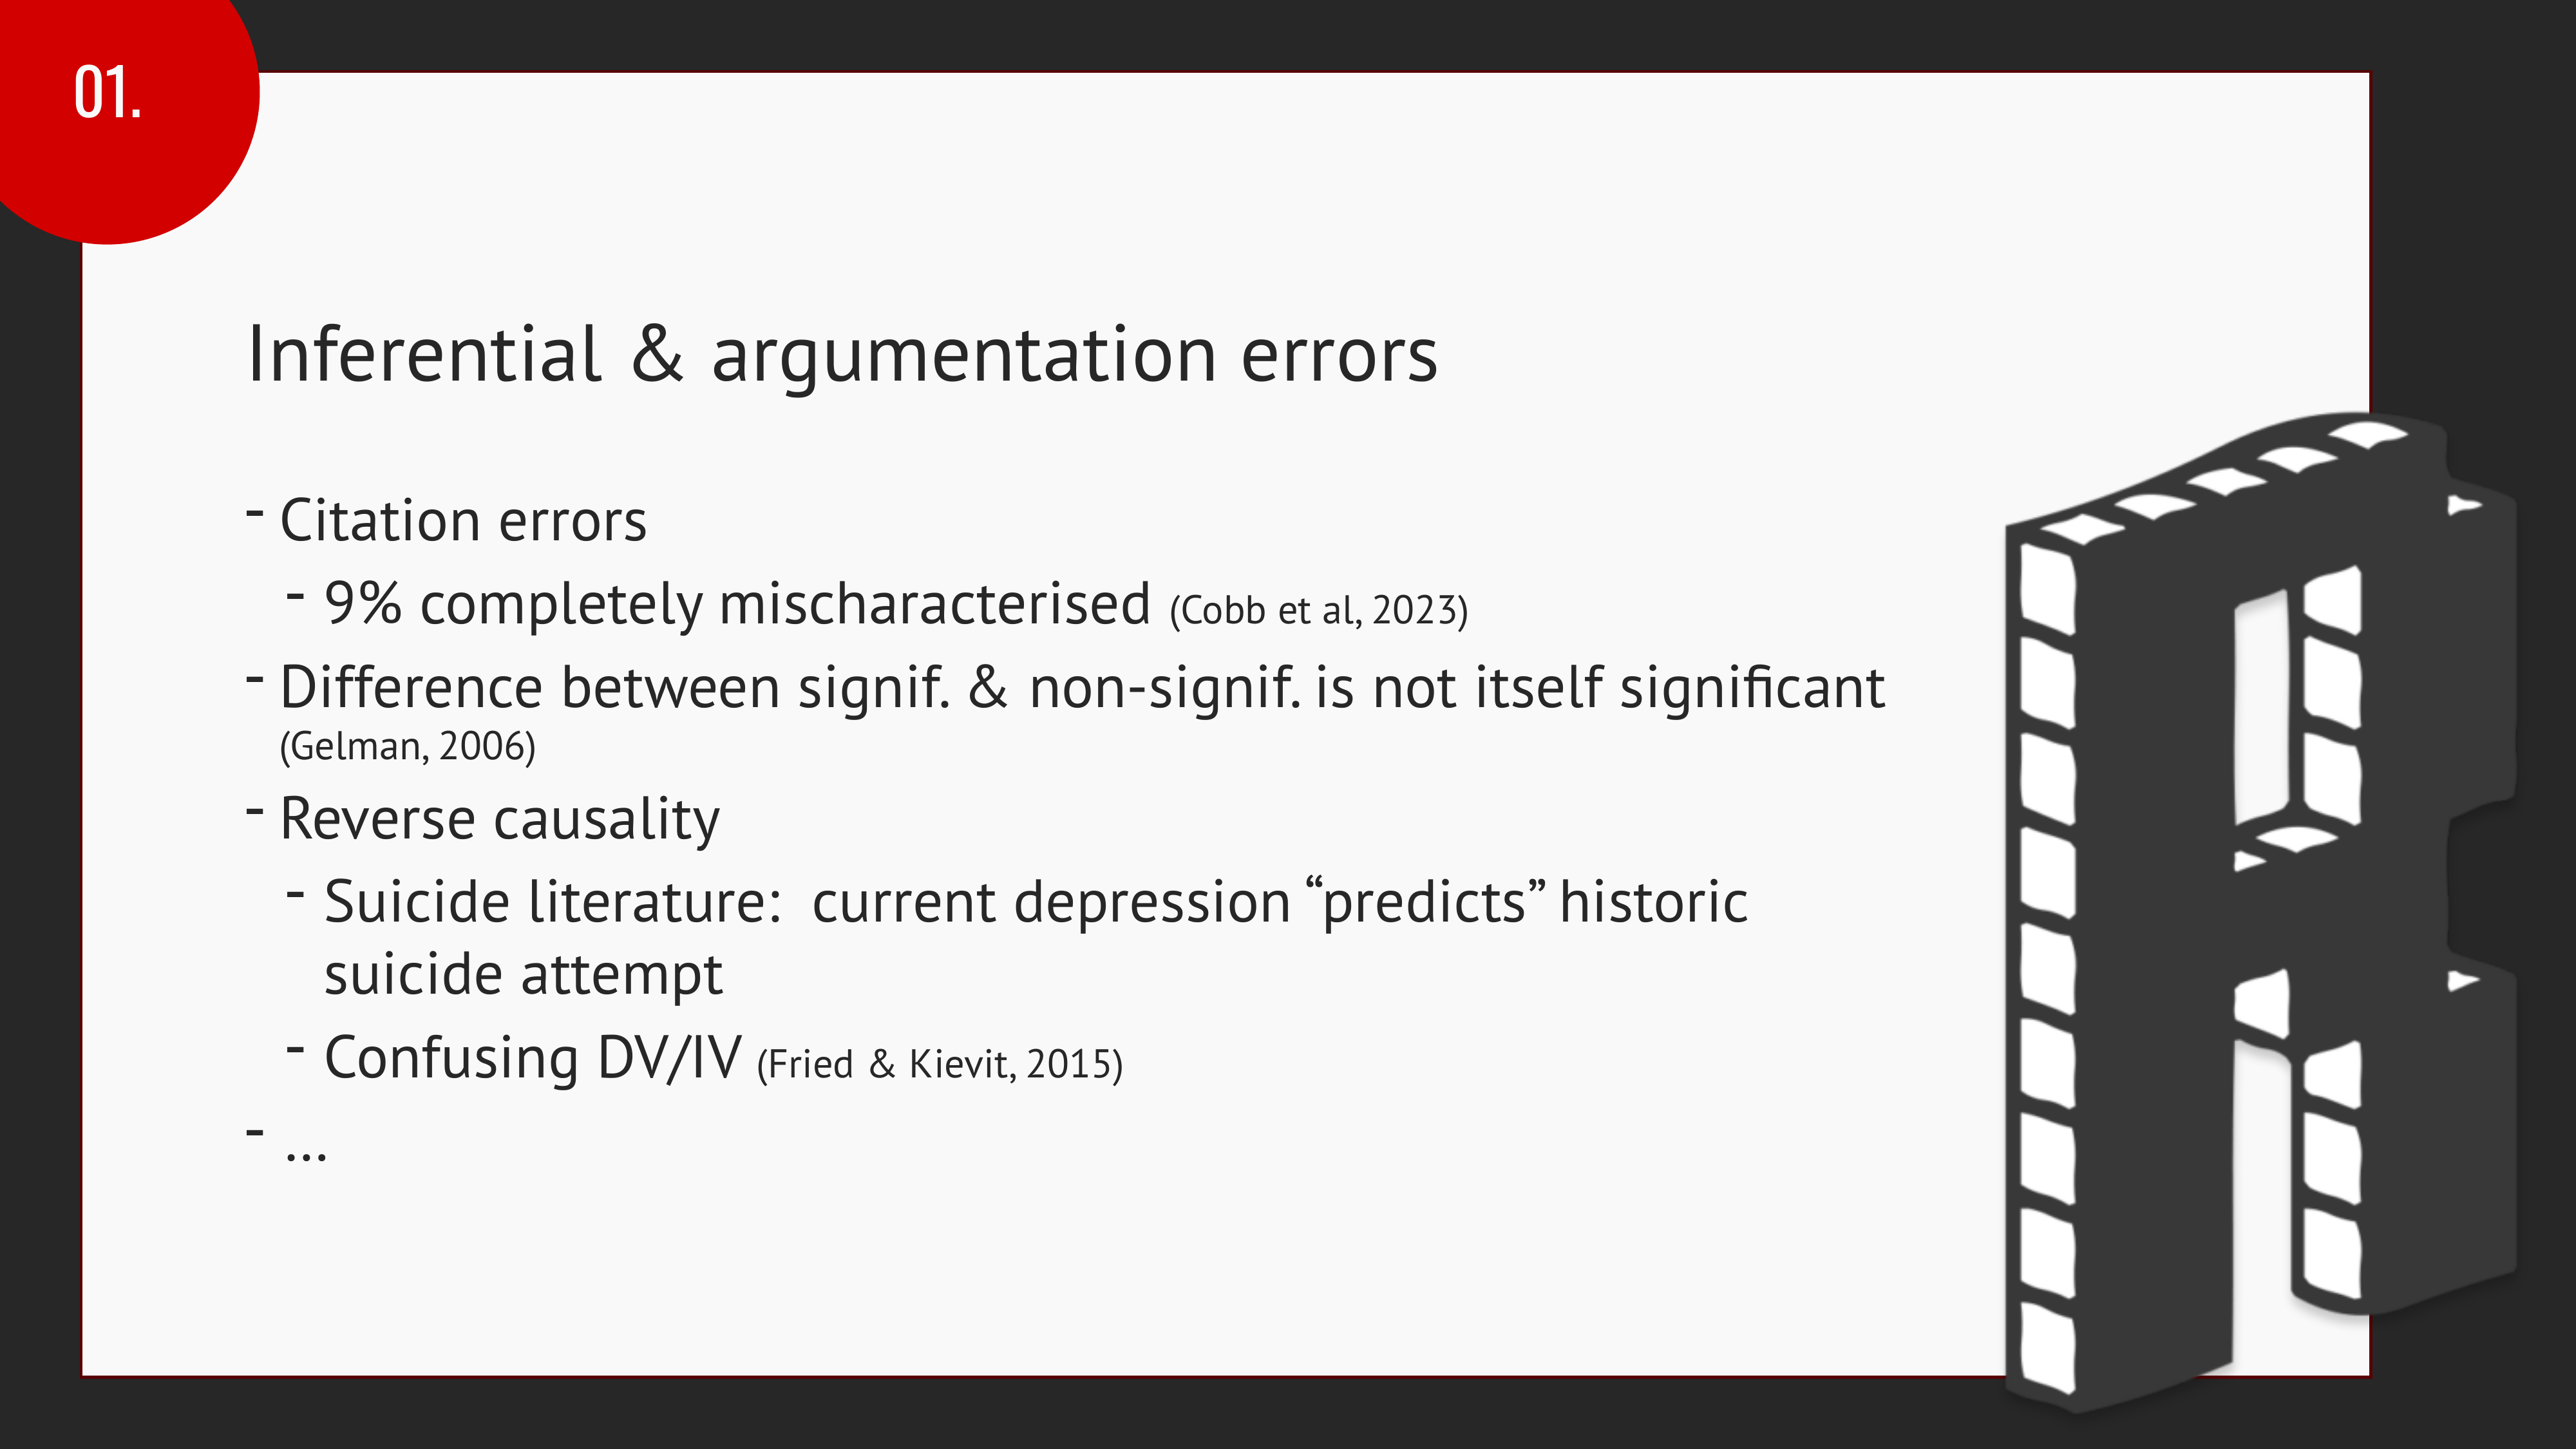

01.

Inferential & argumentation errors

Citation errors
9% completely mischaracterised (Cobb et al, 2023)
Difference between signif. & non-signif. is not itself significant (Gelman, 2006)
Reverse causality
Suicide literature:  current depression “predicts” historic suicide attempt
Confusing DV/IV (Fried & Kievit, 2015)
…